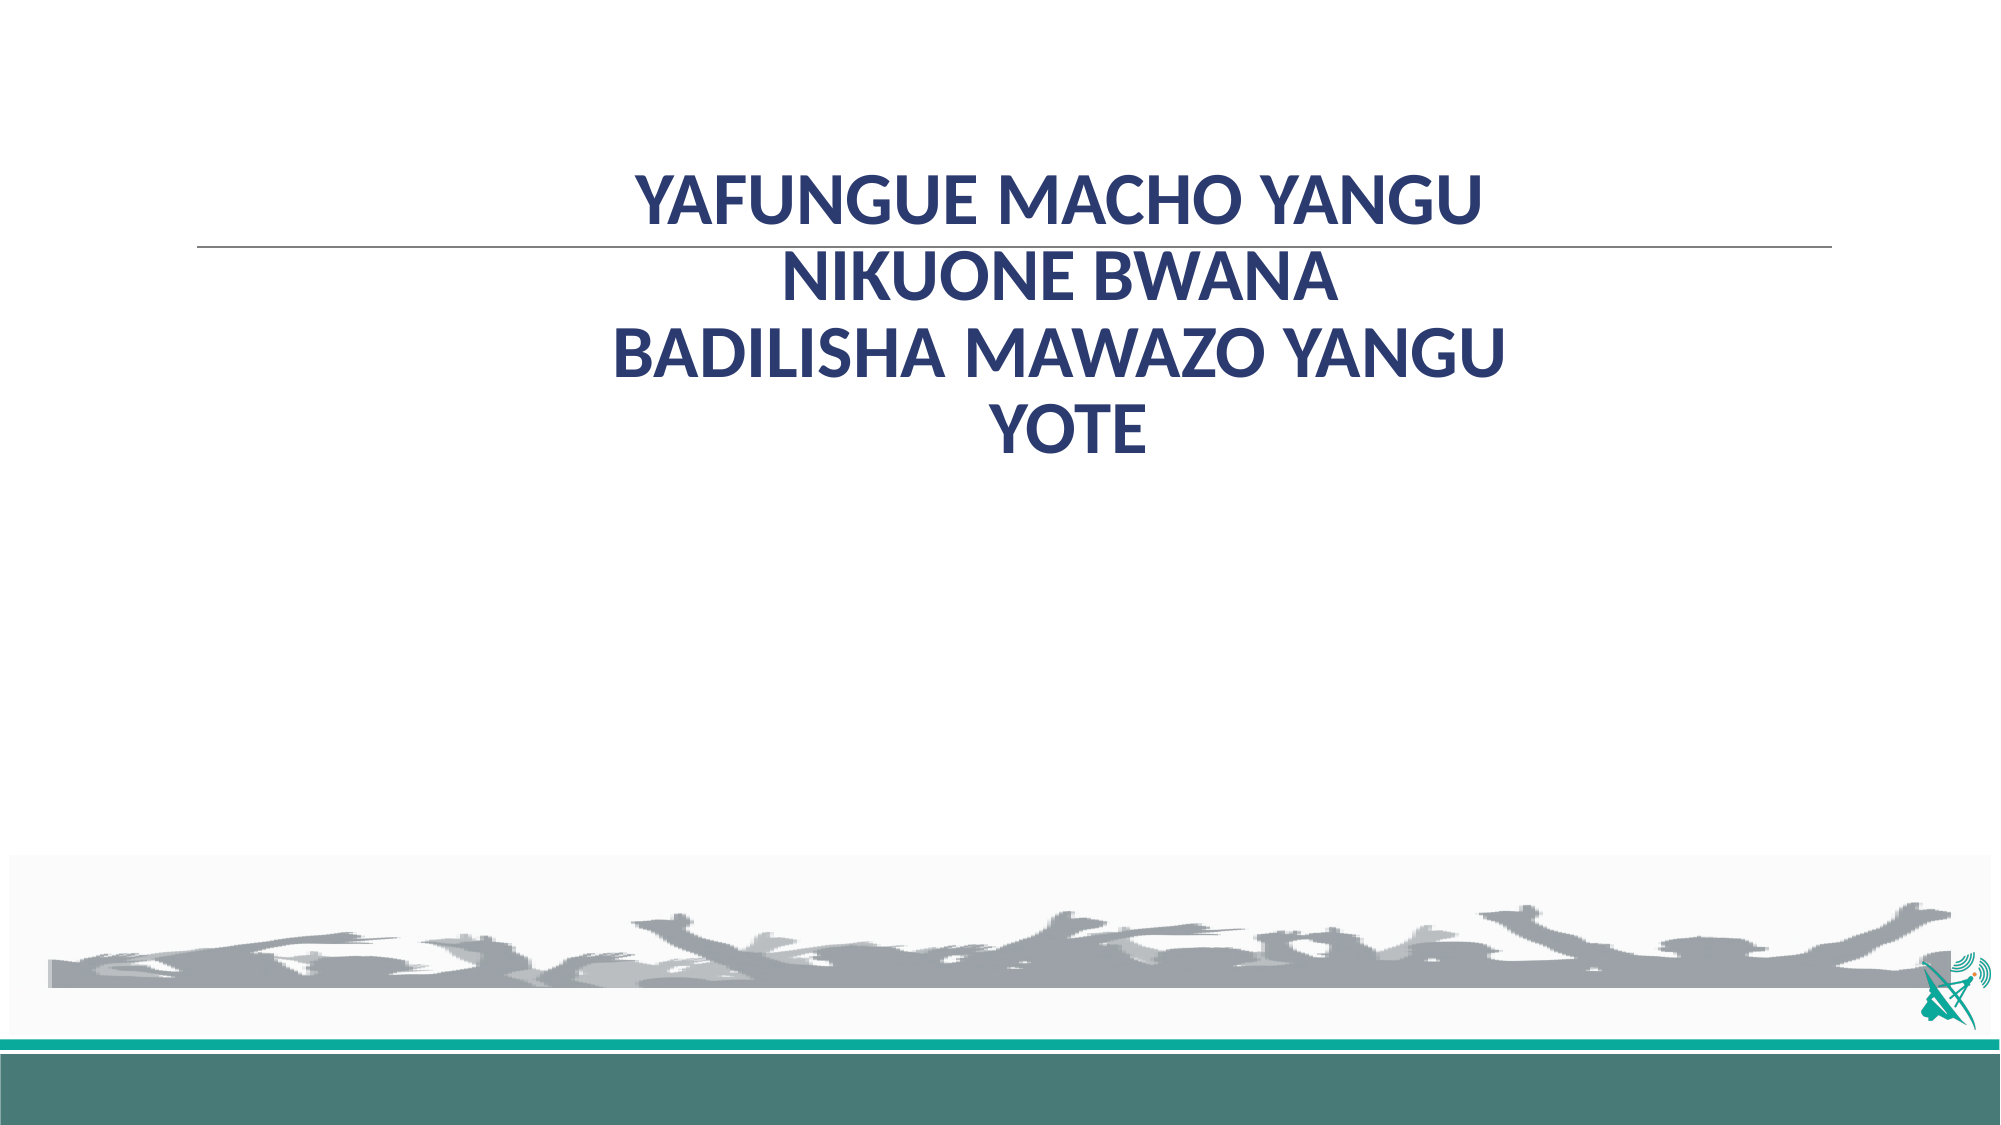

# YAFUNGUE MACHO YANGU NIKUONE BWANA BADILISHA MAWAZO YANGU YOTE